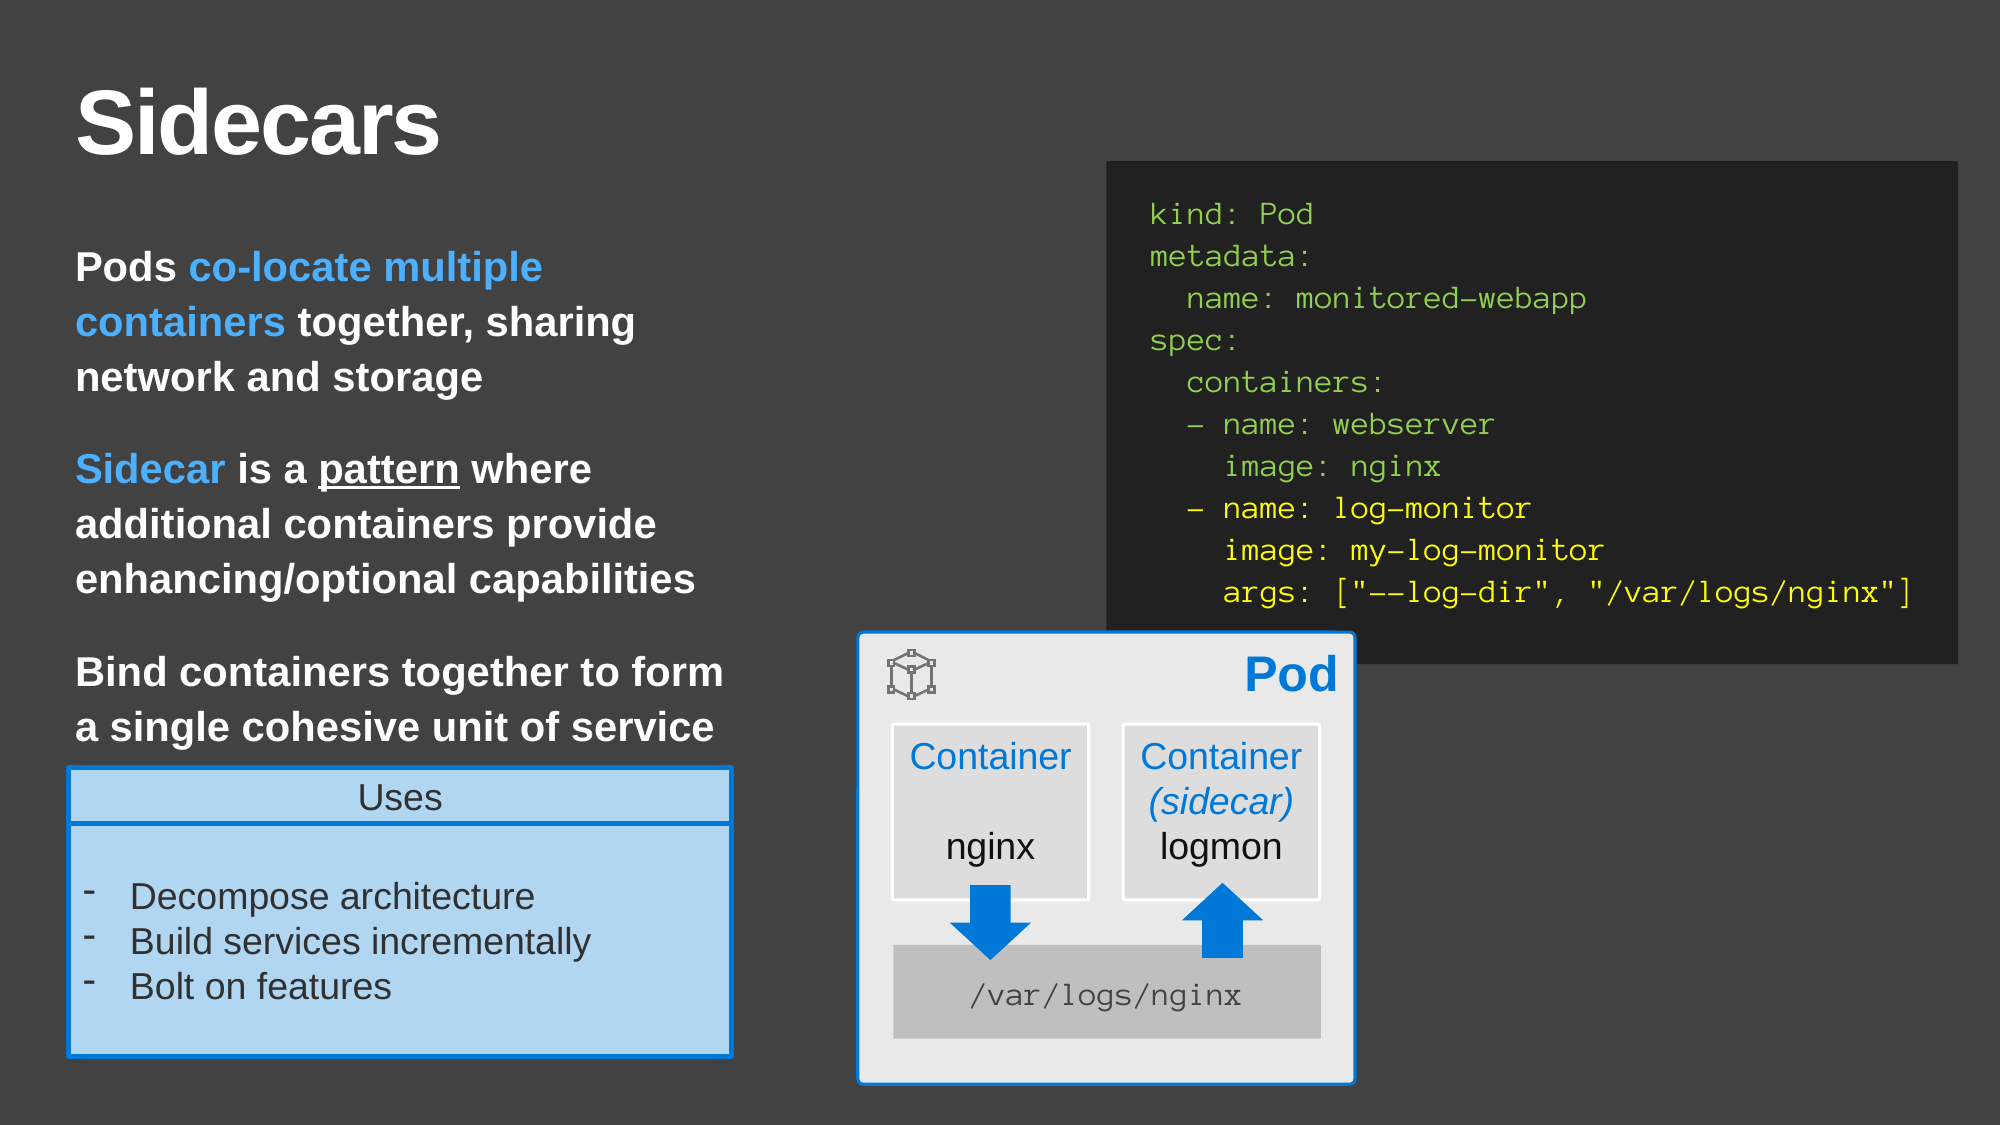

# Sidecars
kind: Pod
metadata:
  name: monitored-webapp
spec:
  containers:
  - name: webserver
    image: nginx
  - name: log-monitor
    image: my-log-monitor
    args: ["--log-dir", "/var/logs/nginx"]

Pods co-locate multiple containers together, sharing network and storage
Sidecar is a pattern where additional containers provide enhancing/optional capabilities
Bind containers together to form a single cohesive unit of service
Pod

Container
nginx
Container
(sidecar)
logmon

Uses
Decompose architecture
Build services incrementally
Bolt on features

/var/logs/nginx